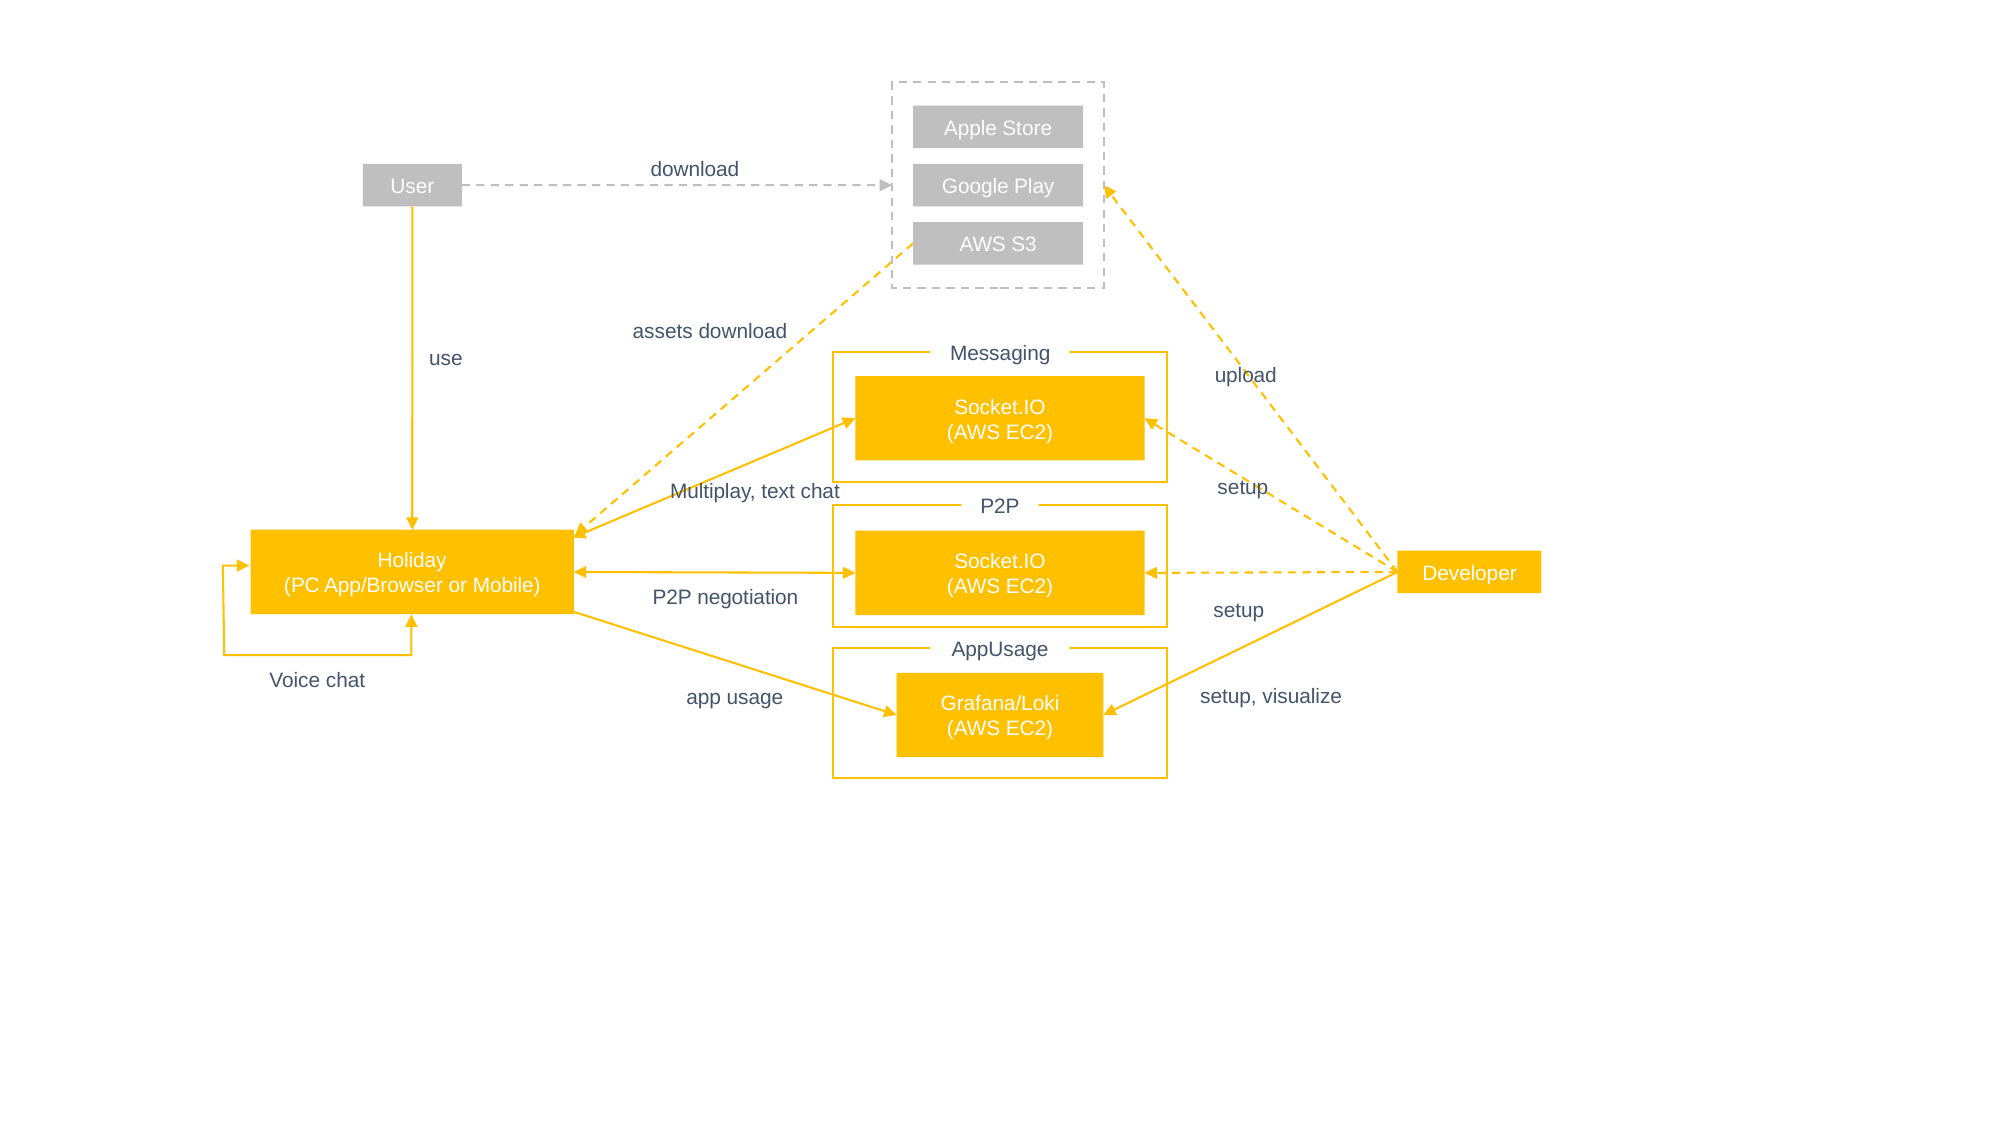

Apple Store
download
User
Google Play
AWS S3
assets download
Messaging

use
upload
Socket.IO
(AWS EC2)
Multiplay, text chat
setup
P2P

Holiday
(PC App/Browser or Mobile)
Socket.IO
(AWS EC2)
Developer

P2P negotiation
setup
AppUsage

Voice chat
Grafana/Loki
(AWS EC2)
setup, visualize
app usage